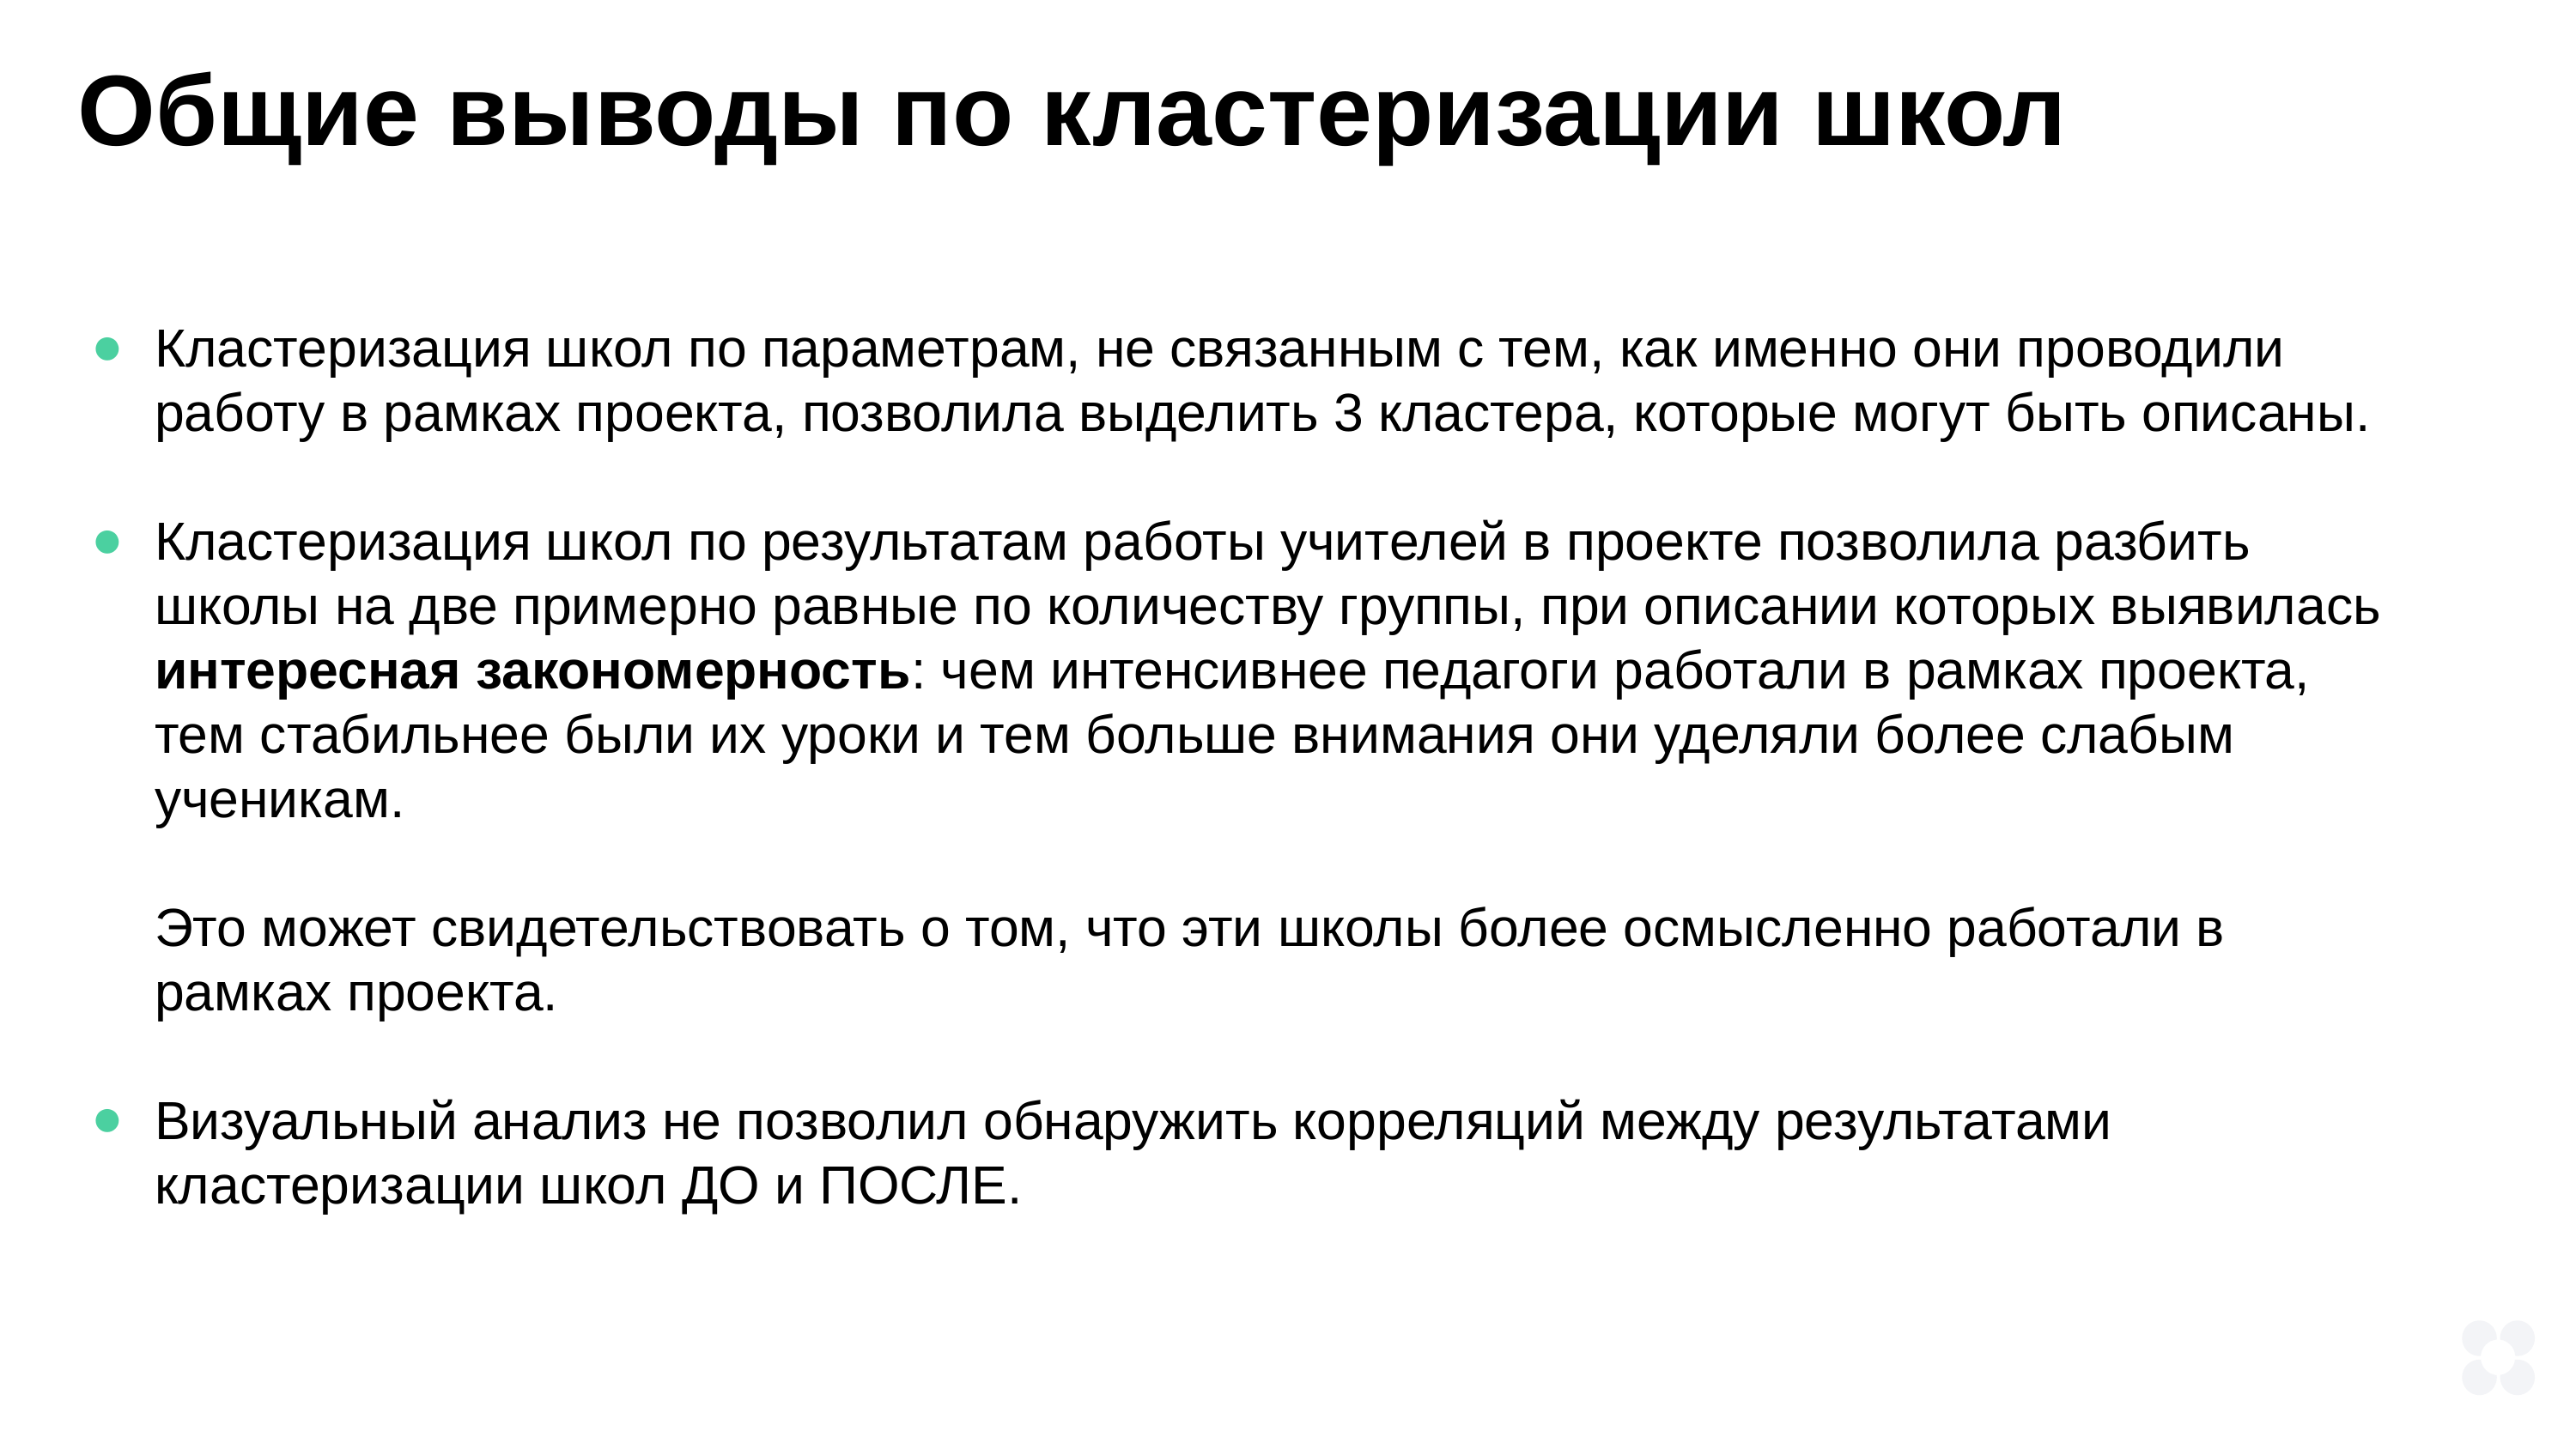

Общие выводы по кластеризации школ
Кластеризация школ по параметрам, не связанным с тем, как именно они проводили работу в рамках проекта, позволила выделить 3 кластера, которые могут быть описаны.
Кластеризация школ по результатам работы учителей в проекте позволила разбить школы на две примерно равные по количеству группы, при описании которых выявилась интересная закономерность: чем интенсивнее педагоги работали в рамках проекта, тем стабильнее были их уроки и тем больше внимания они уделяли более слабым ученикам.
Это может свидетельствовать о том, что эти школы более осмысленно работали в рамках проекта.
Визуальный анализ не позволил обнаружить корреляций между результатами кластеризации школ ДО и ПОСЛЕ.